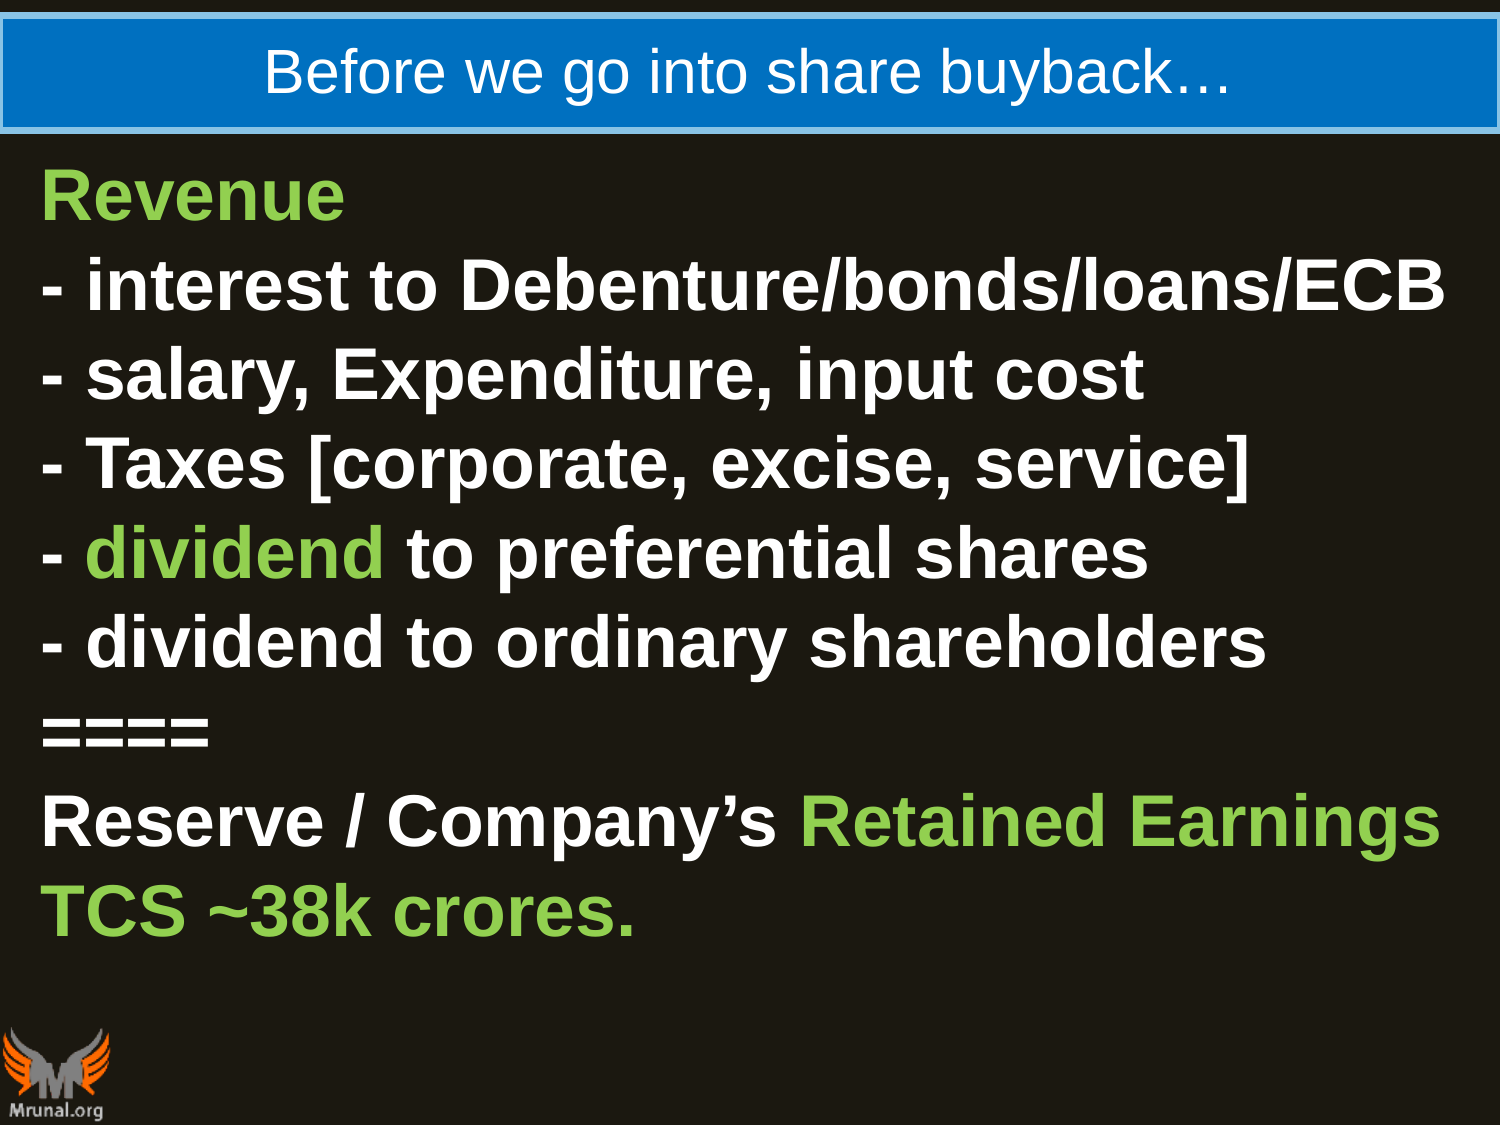

# Before we go into share buyback…
Revenue
- interest to Debenture/bonds/loans/ECB
- salary, Expenditure, input cost
- Taxes [corporate, excise, service]
- dividend to preferential shares
- dividend to ordinary shareholders
====
Reserve / Company’s Retained Earnings
TCS ~38k crores.